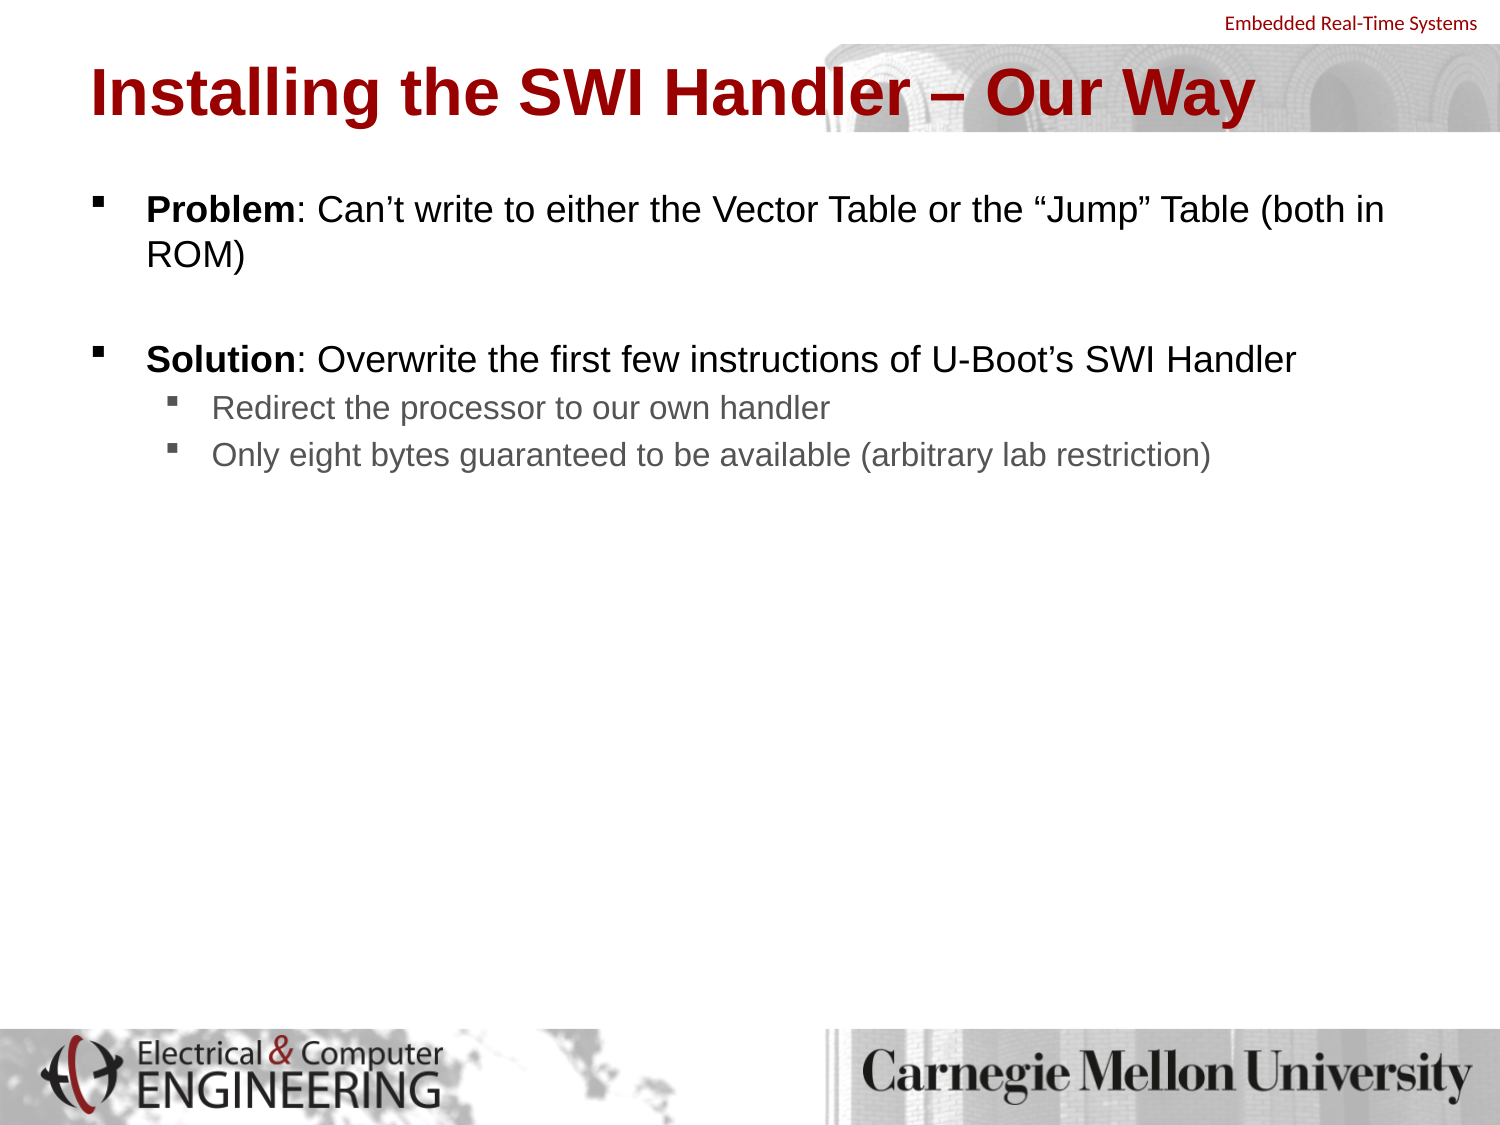

# Installing the SWI Handler – Our Way
Problem: Can’t write to either the Vector Table or the “Jump” Table (both in ROM)

Solution: Overwrite the first few instructions of U-Boot’s SWI Handler
Redirect the processor to our own handler
Only eight bytes guaranteed to be available (arbitrary lab restriction)